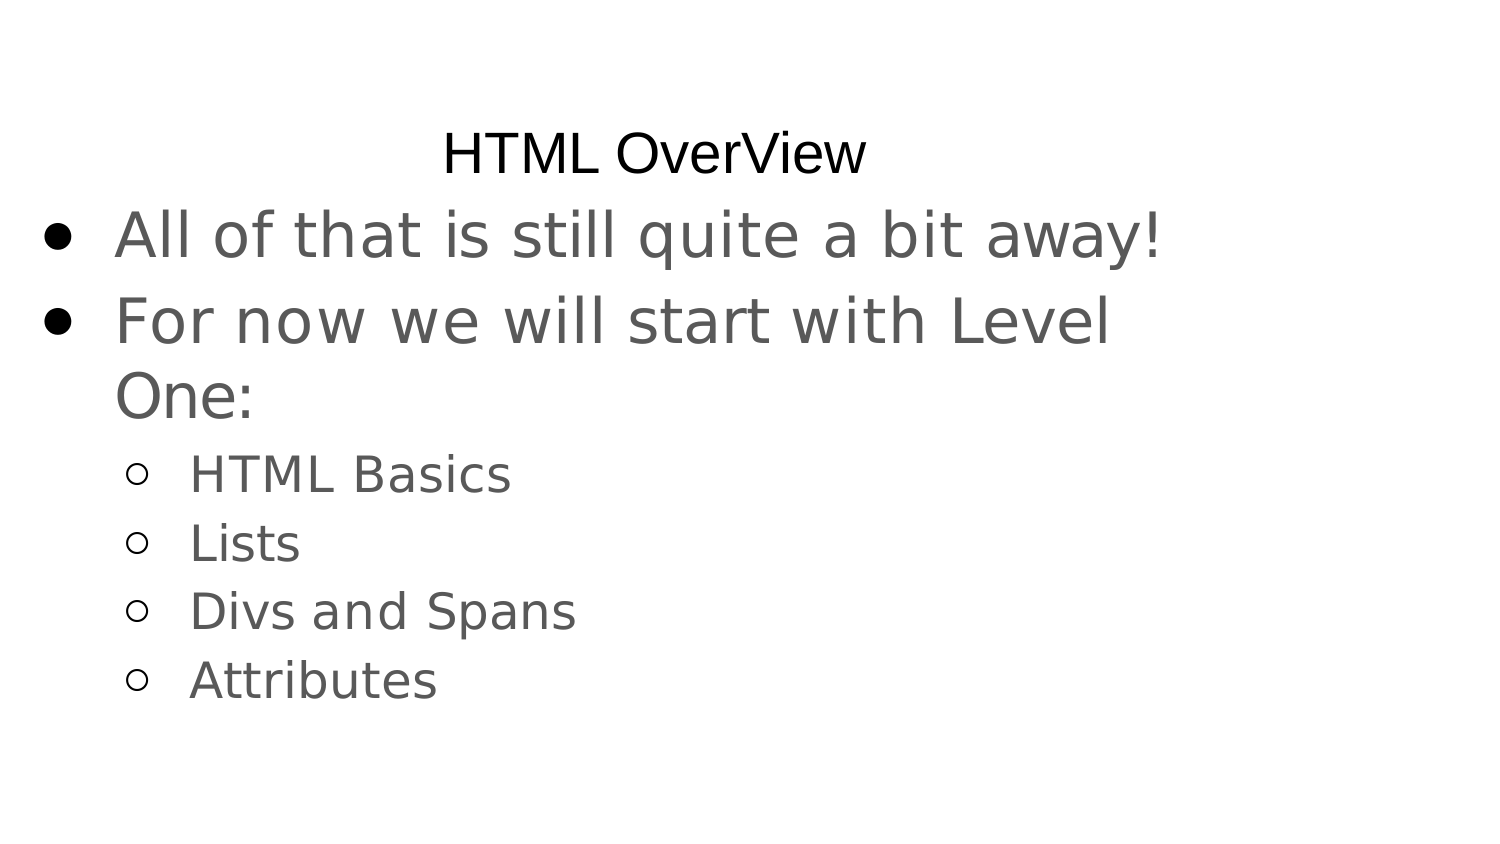

HTML OverView
#
All of that is still quite a bit away!
For now we will start with Level One:
HTML Basics
Lists
Divs and Spans
Attributes